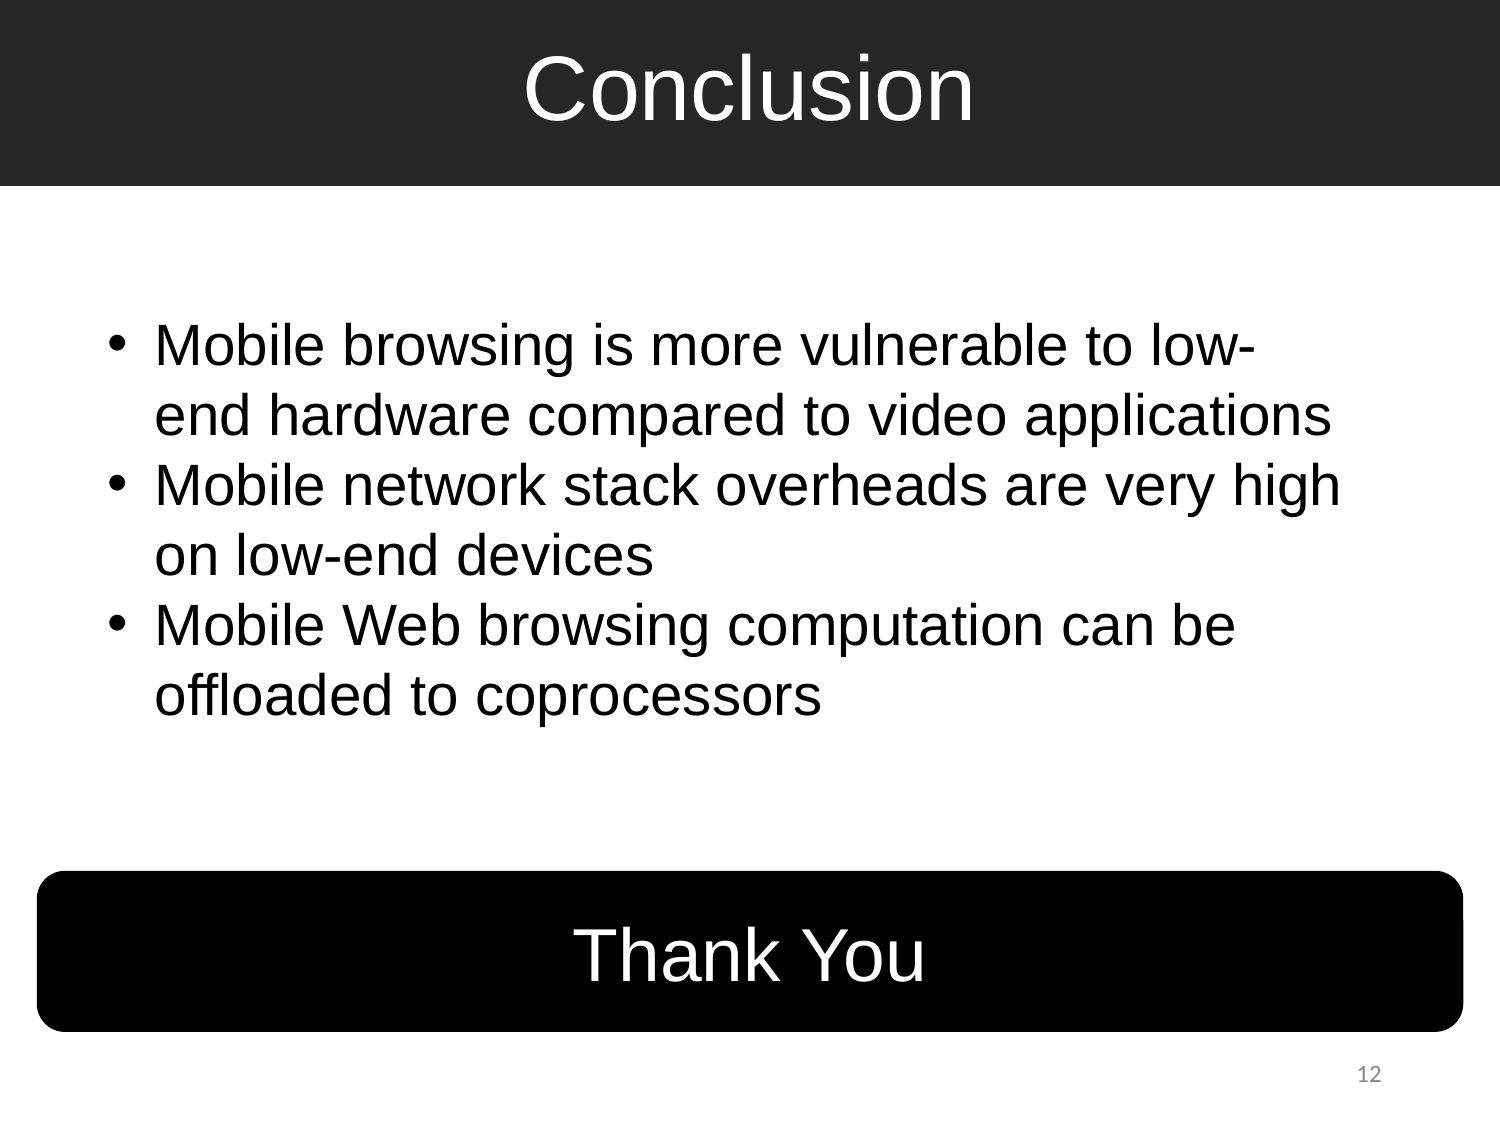

# Conclusion
Mobile browsing is more vulnerable to low-end hardware compared to video applications
Mobile network stack overheads are very high on low-end devices
Mobile Web browsing computation can be offloaded to coprocessors
Thank You
12